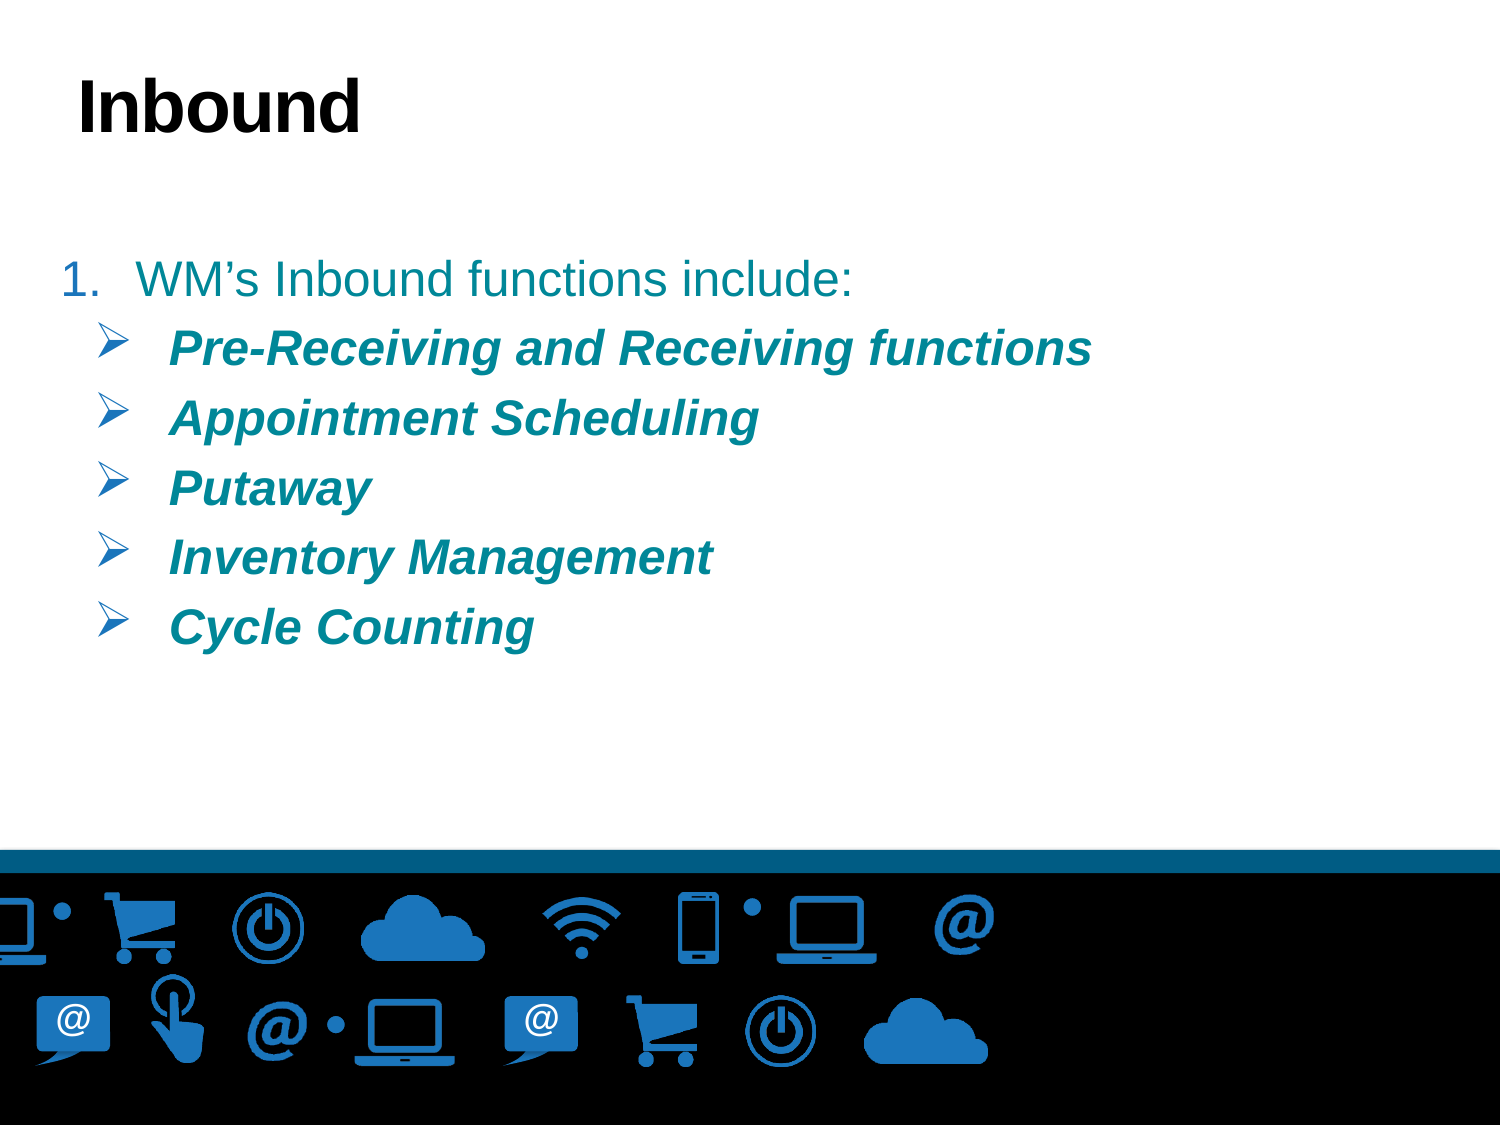

# Inbound

WM’s Inbound functions include:
Pre-Receiving and Receiving functions
Appointment Scheduling
Putaway
Inventory Management
Cycle Counting